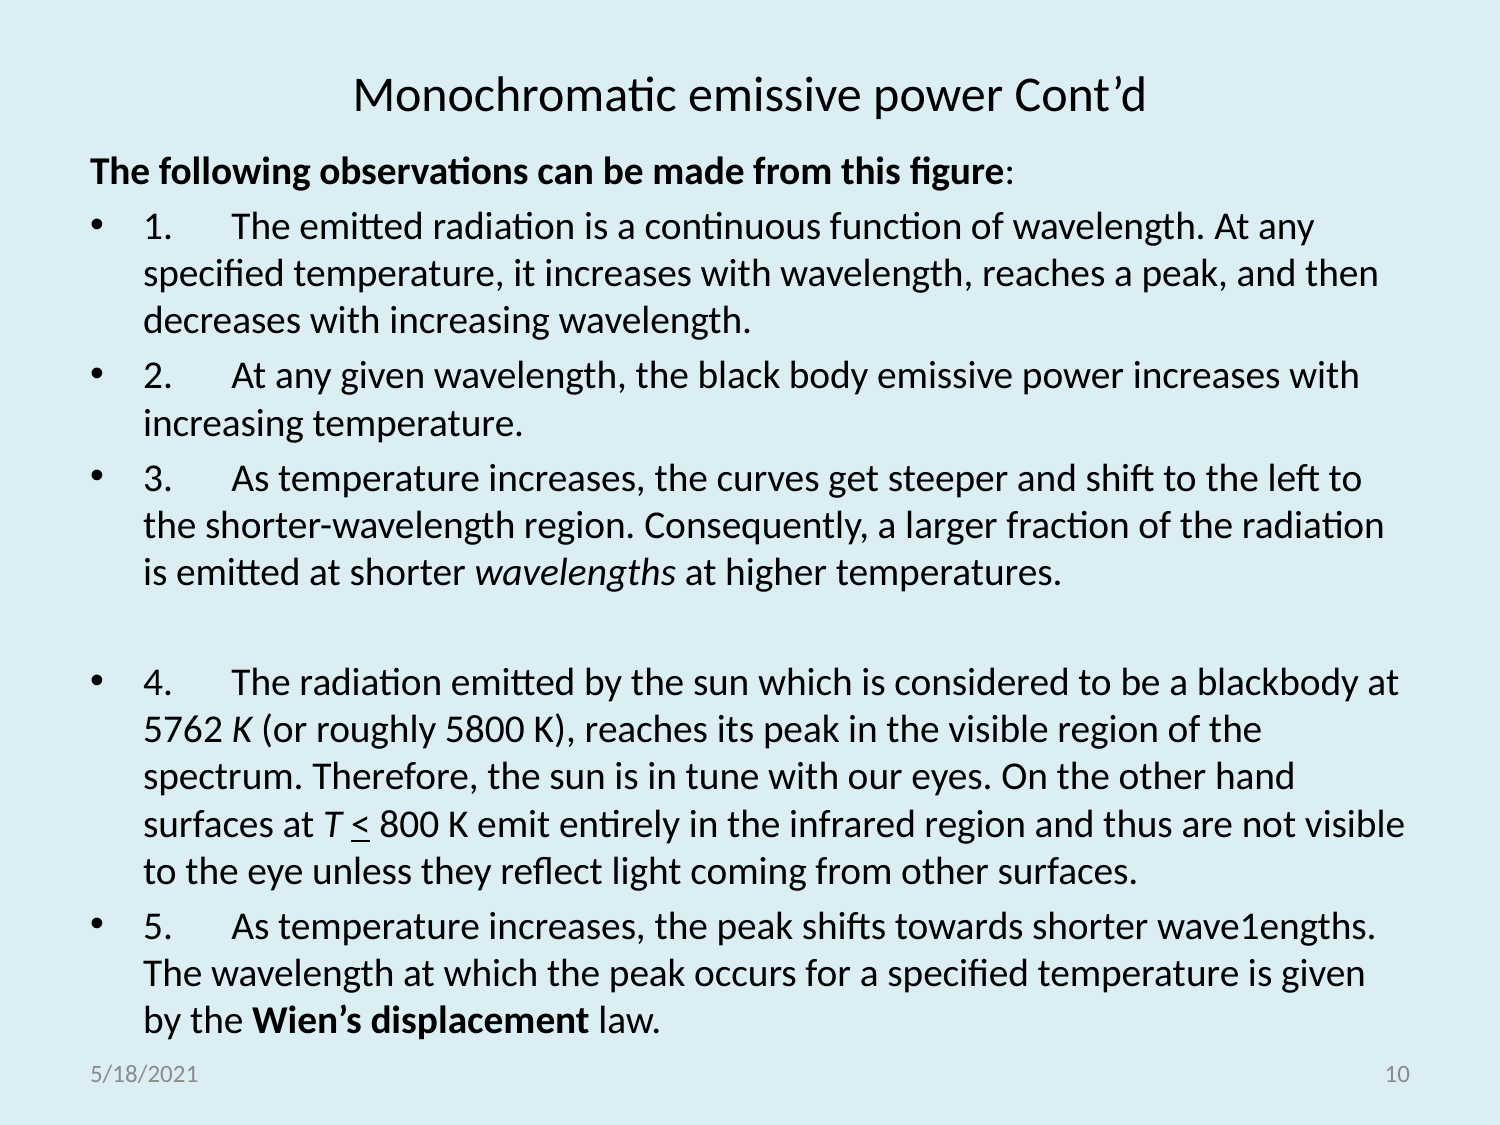

# Monochromatic emissive power Cont’d
The following observations can be made from this figure:
1.	The emitted radiation is a continuous function of wavelength. At any specified temperature, it increases with wavelength, reaches a peak, and then decreases with increasing wavelength.
2.	At any given wavelength, the black body emissive power increases with increasing temperature.
3.	As temperature increases, the curves get steeper and shift to the left to the shorter-wavelength region. Consequently, a larger fraction of the radiation is emitted at shorter wavelengths at higher temperatures.

4.	The radiation emitted by the sun which is considered to be a blackbody at 5762 K (or roughly 5800 K), reaches its peak in the visible region of the spectrum. Therefore, the sun is in tune with our eyes. On the other hand surfaces at T < 800 K emit entirely in the infrared region and thus are not visible to the eye unless they reflect light coming from other surfaces.
5.	As temperature increases, the peak shifts towards shorter wave1engths. The wavelength at which the peak occurs for a specified temperature is given by the Wien’s displacement law.

5/18/2021
10